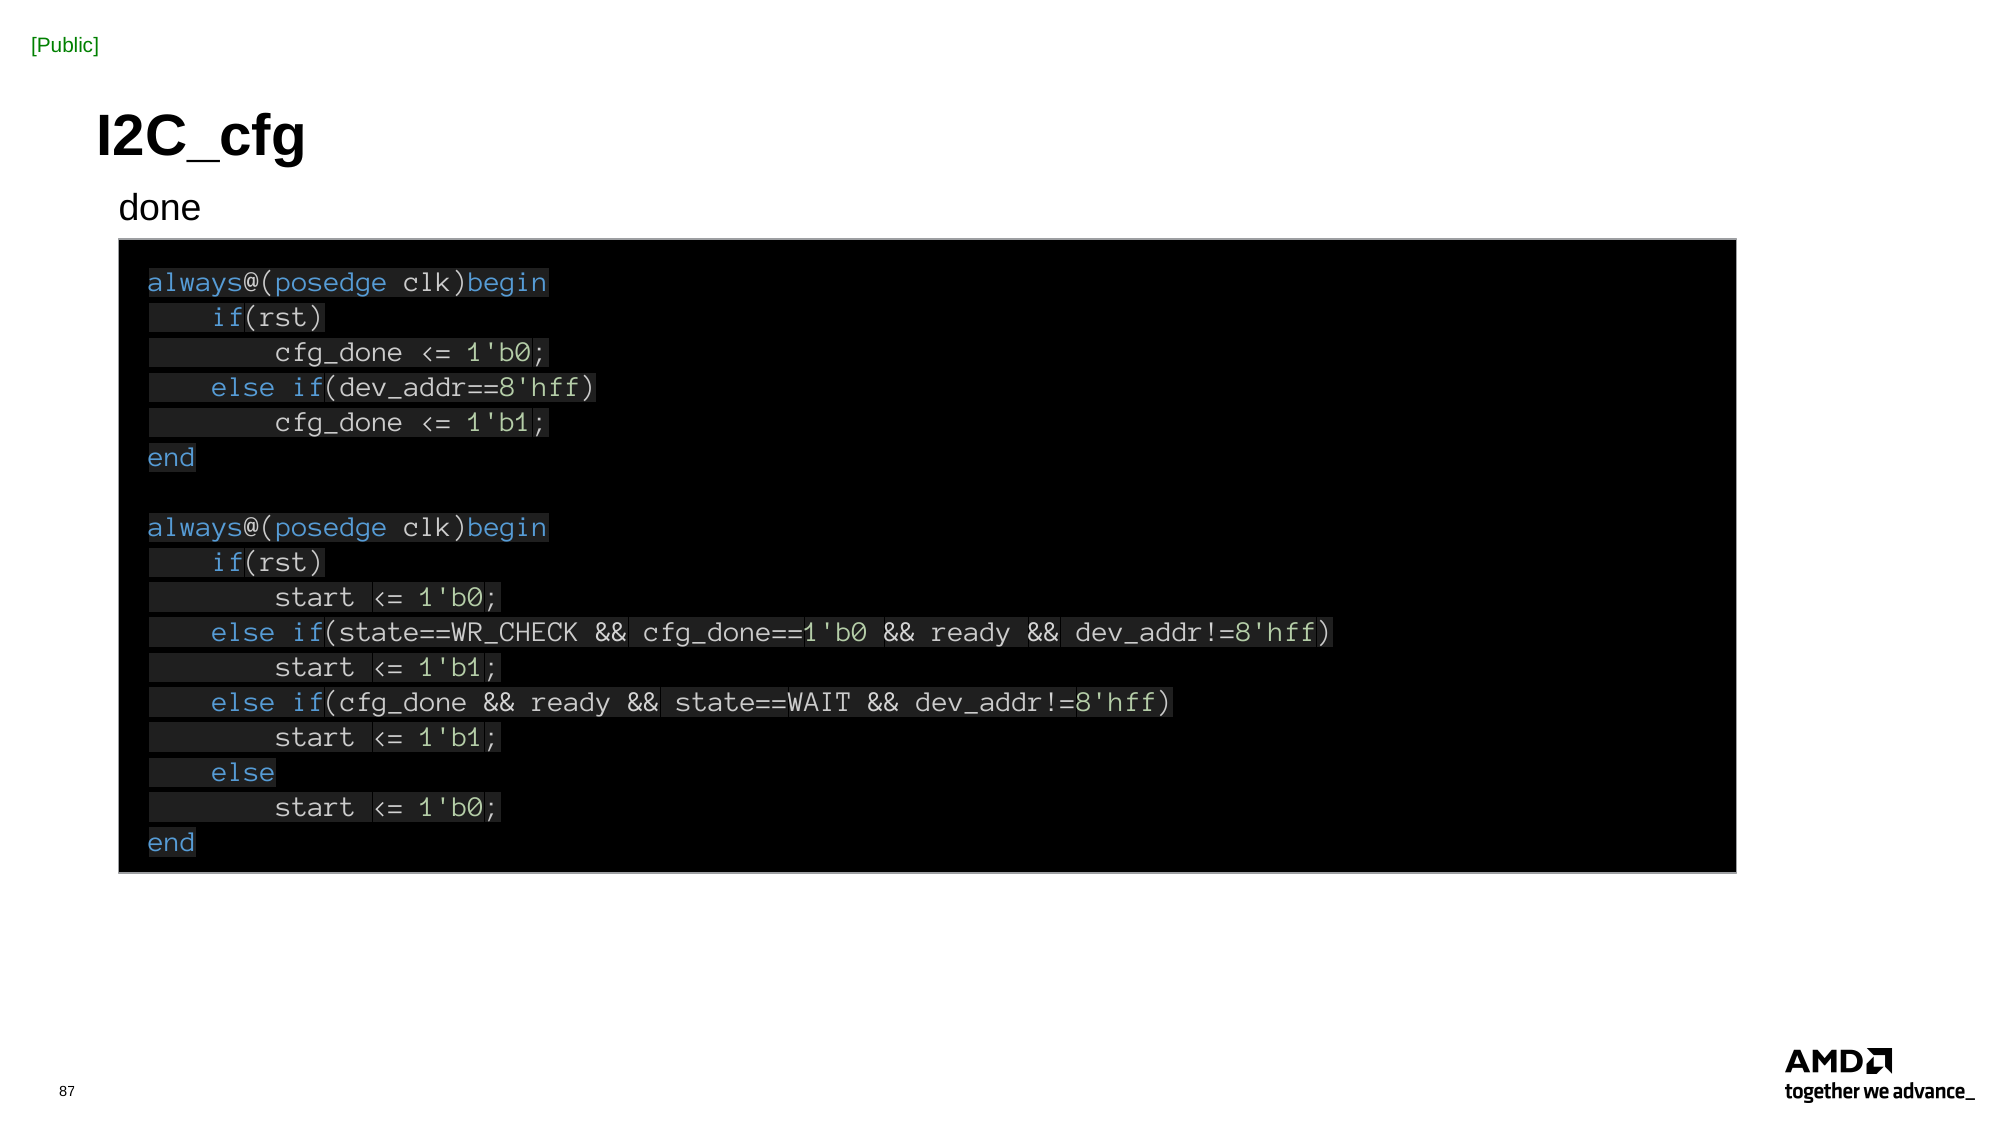

# I2C_cfg
done
always@(posedge clk)begin
    if(rst)
        cfg_done <= 1'b0;
    else if(dev_addr==8'hff)
        cfg_done <= 1'b1;
end
always@(posedge clk)begin
    if(rst)
        start <= 1'b0;
    else if(state==WR_CHECK && cfg_done==1'b0 && ready && dev_addr!=8'hff)
        start <= 1'b1;
    else if(cfg_done && ready && state==WAIT && dev_addr!=8'hff)
        start <= 1'b1;
    else
        start <= 1'b0;
end